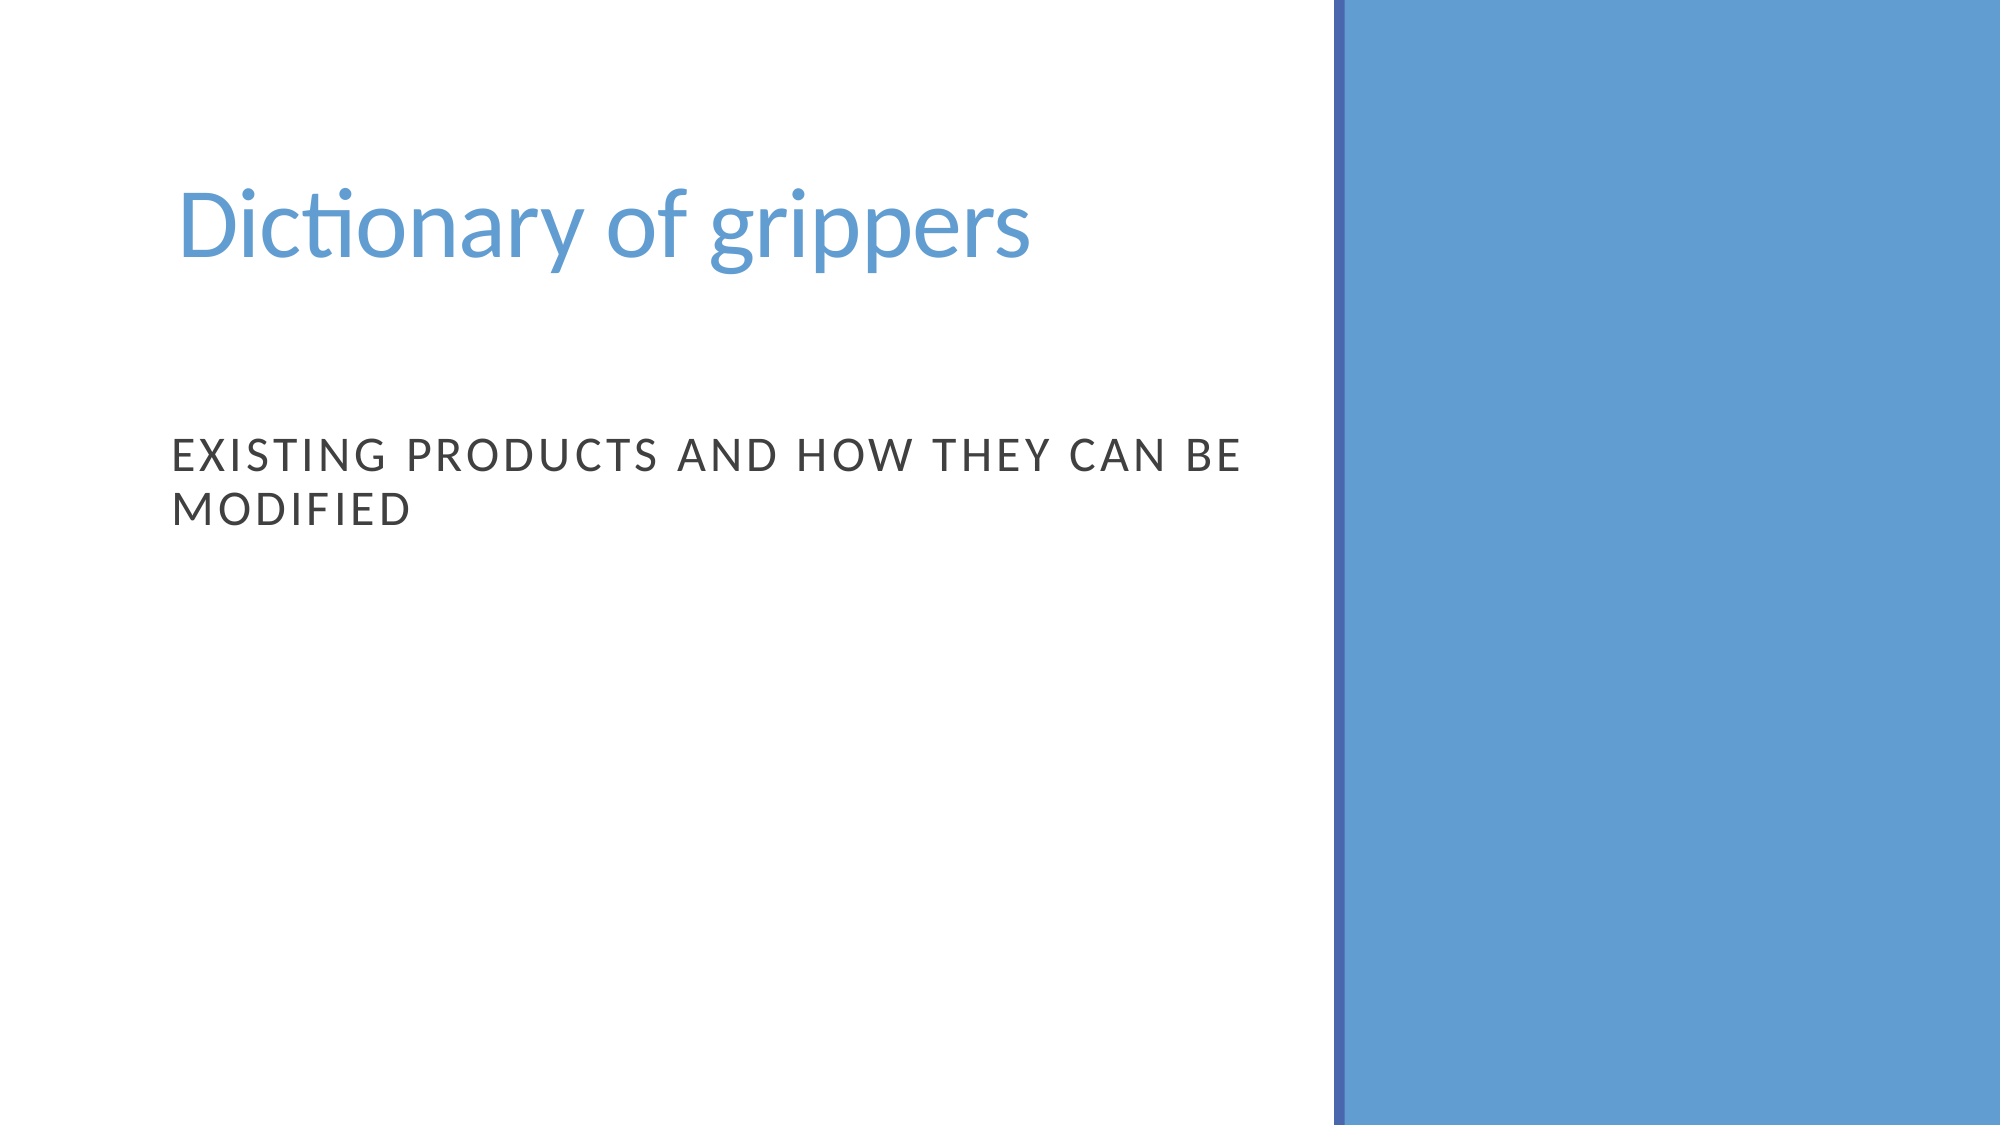

# Dictionary of grippers

Existing products and how they can be modified